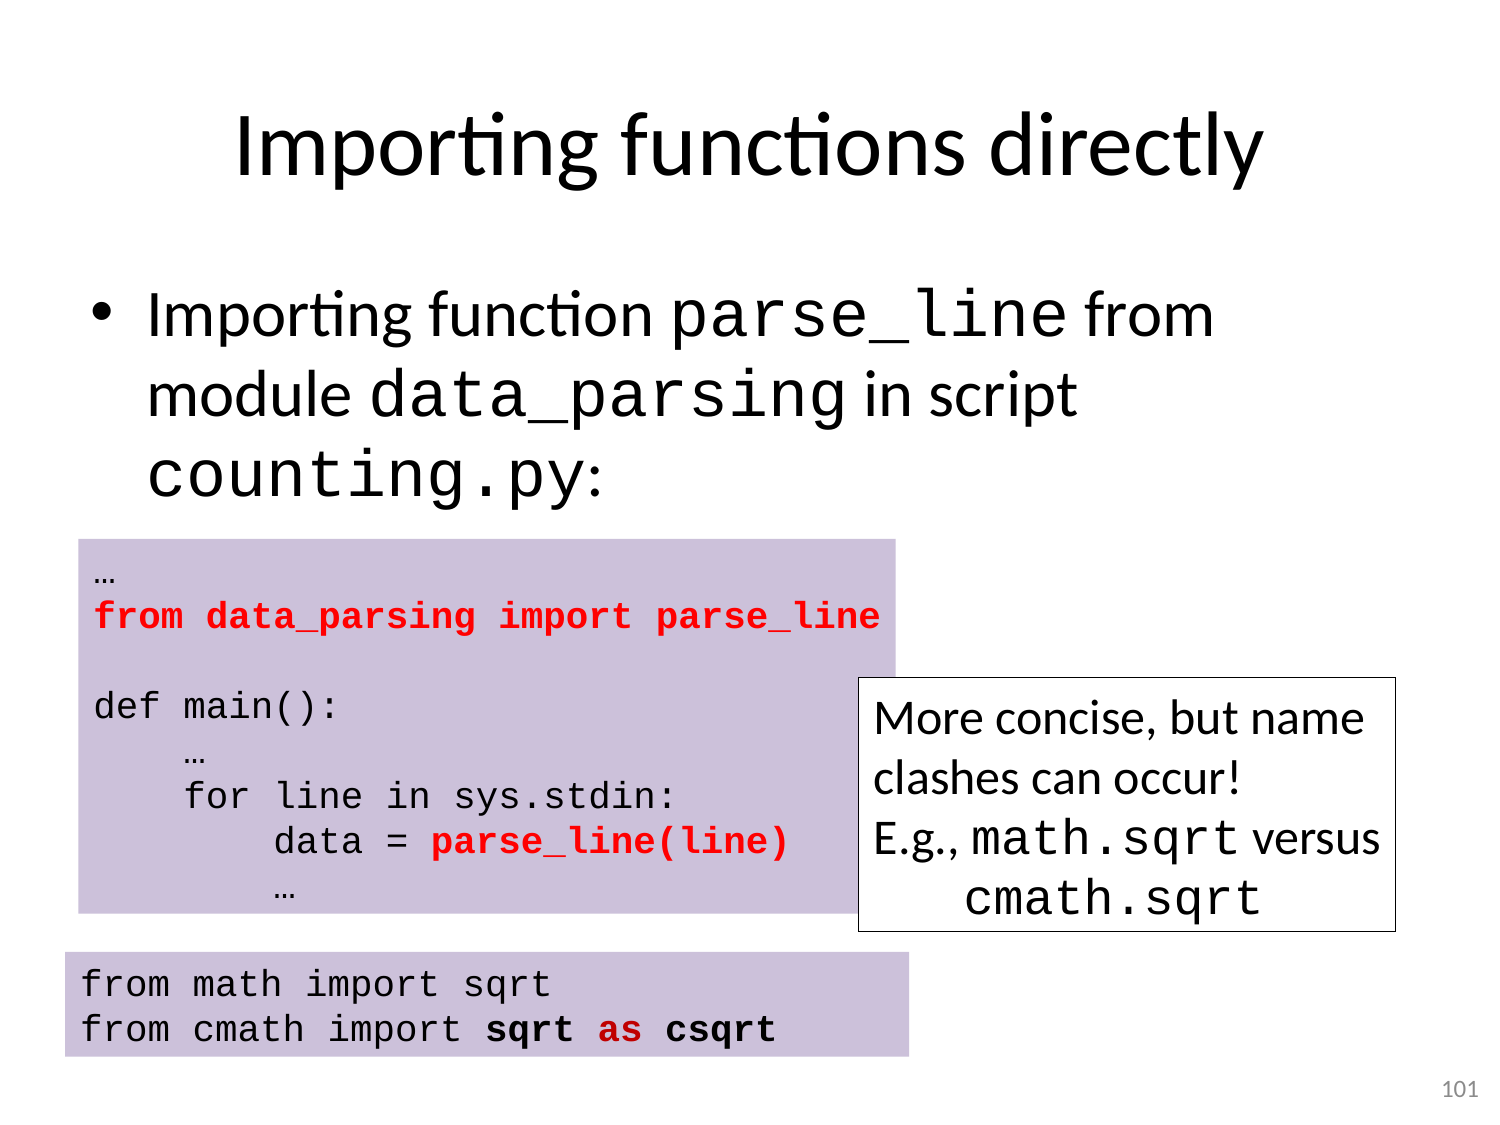

# Importing functions directly
Importing function parse_line from module data_parsing in script counting.py:
…
from data_parsing import parse_line

def main():
    …
    for line in sys.stdin:
        data = parse_line(line)
        …
More concise, but name
clashes can occur!
E.g., math.sqrt versus
        cmath.sqrt
from math import sqrt
from cmath import sqrt as csqrt
101